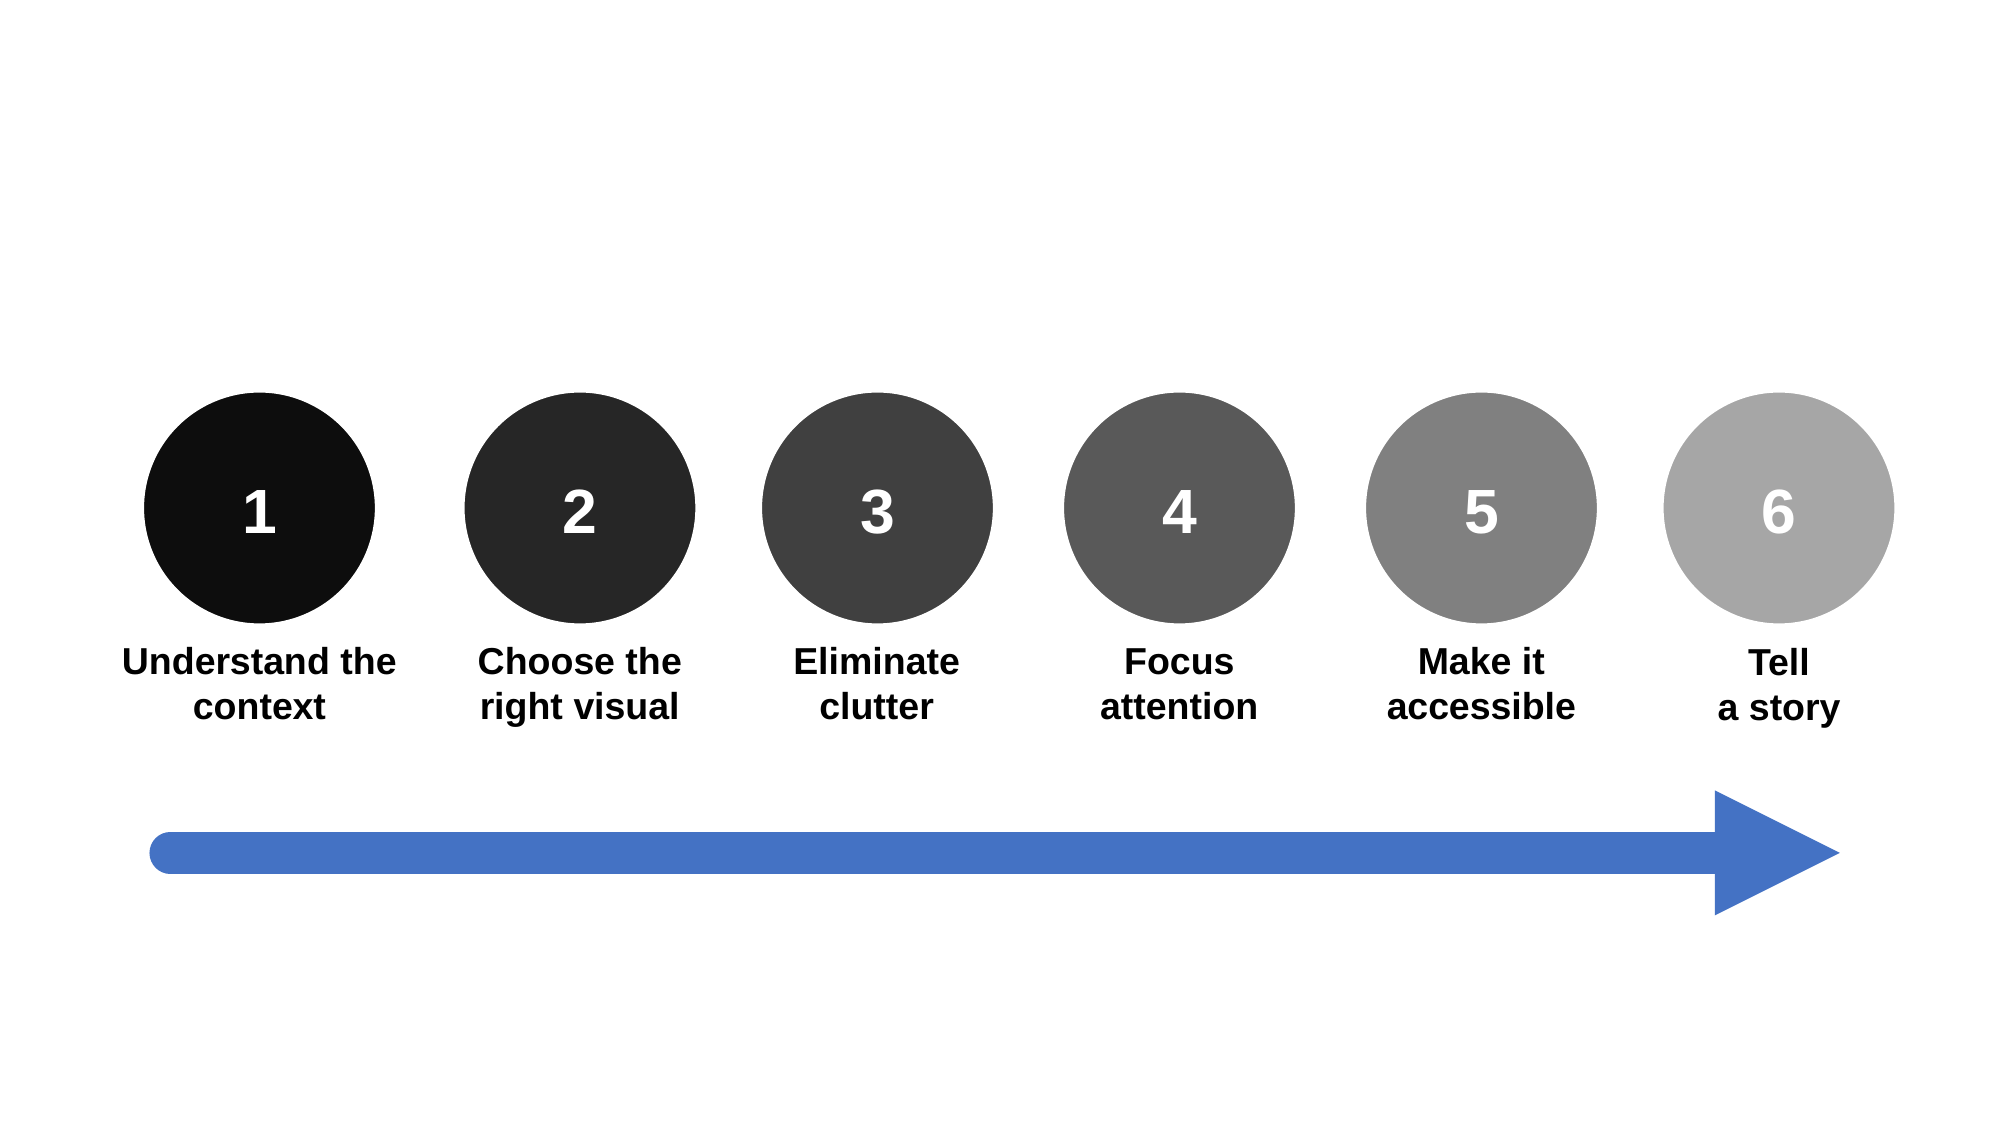

6
4
5
1
2
3

Understand the
context
Choose the
right visual
Eliminate
clutter
Focus
attention
Make it
accessible
Tell
a story